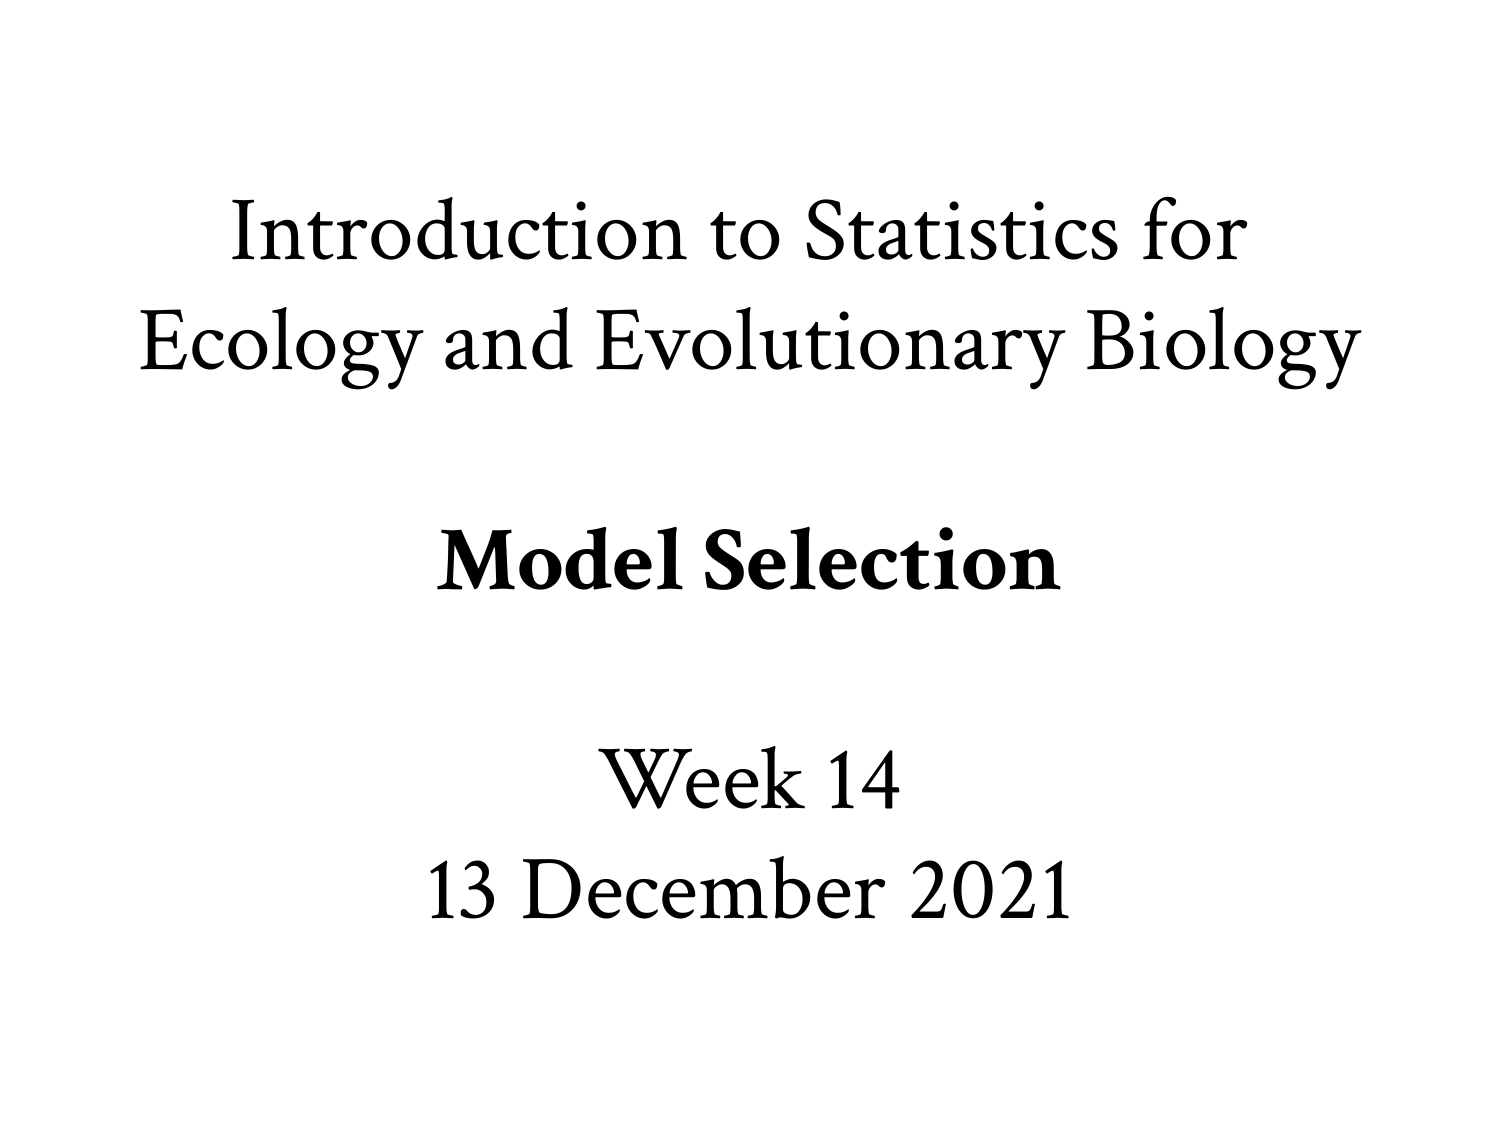

# Introduction to Statistics for Ecology and Evolutionary Biology Model Selection Week 14 13 December 2021